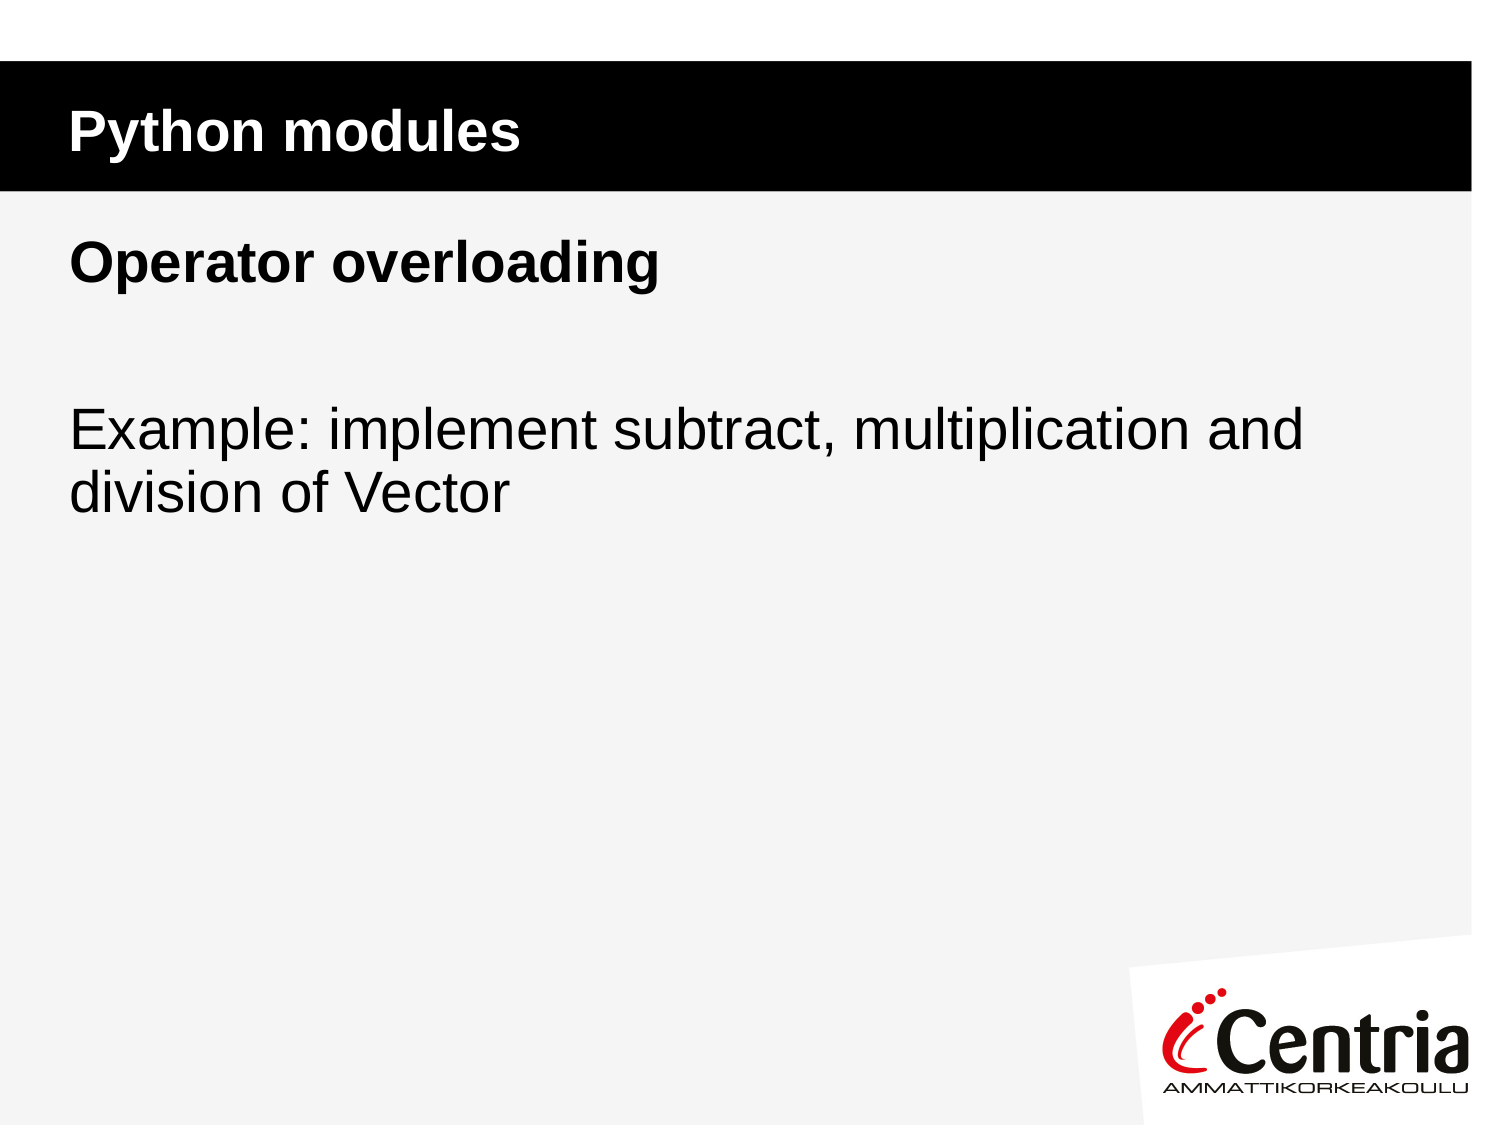

Python modules
Operator overloading

Example: implement subtract, multiplication and division of Vector